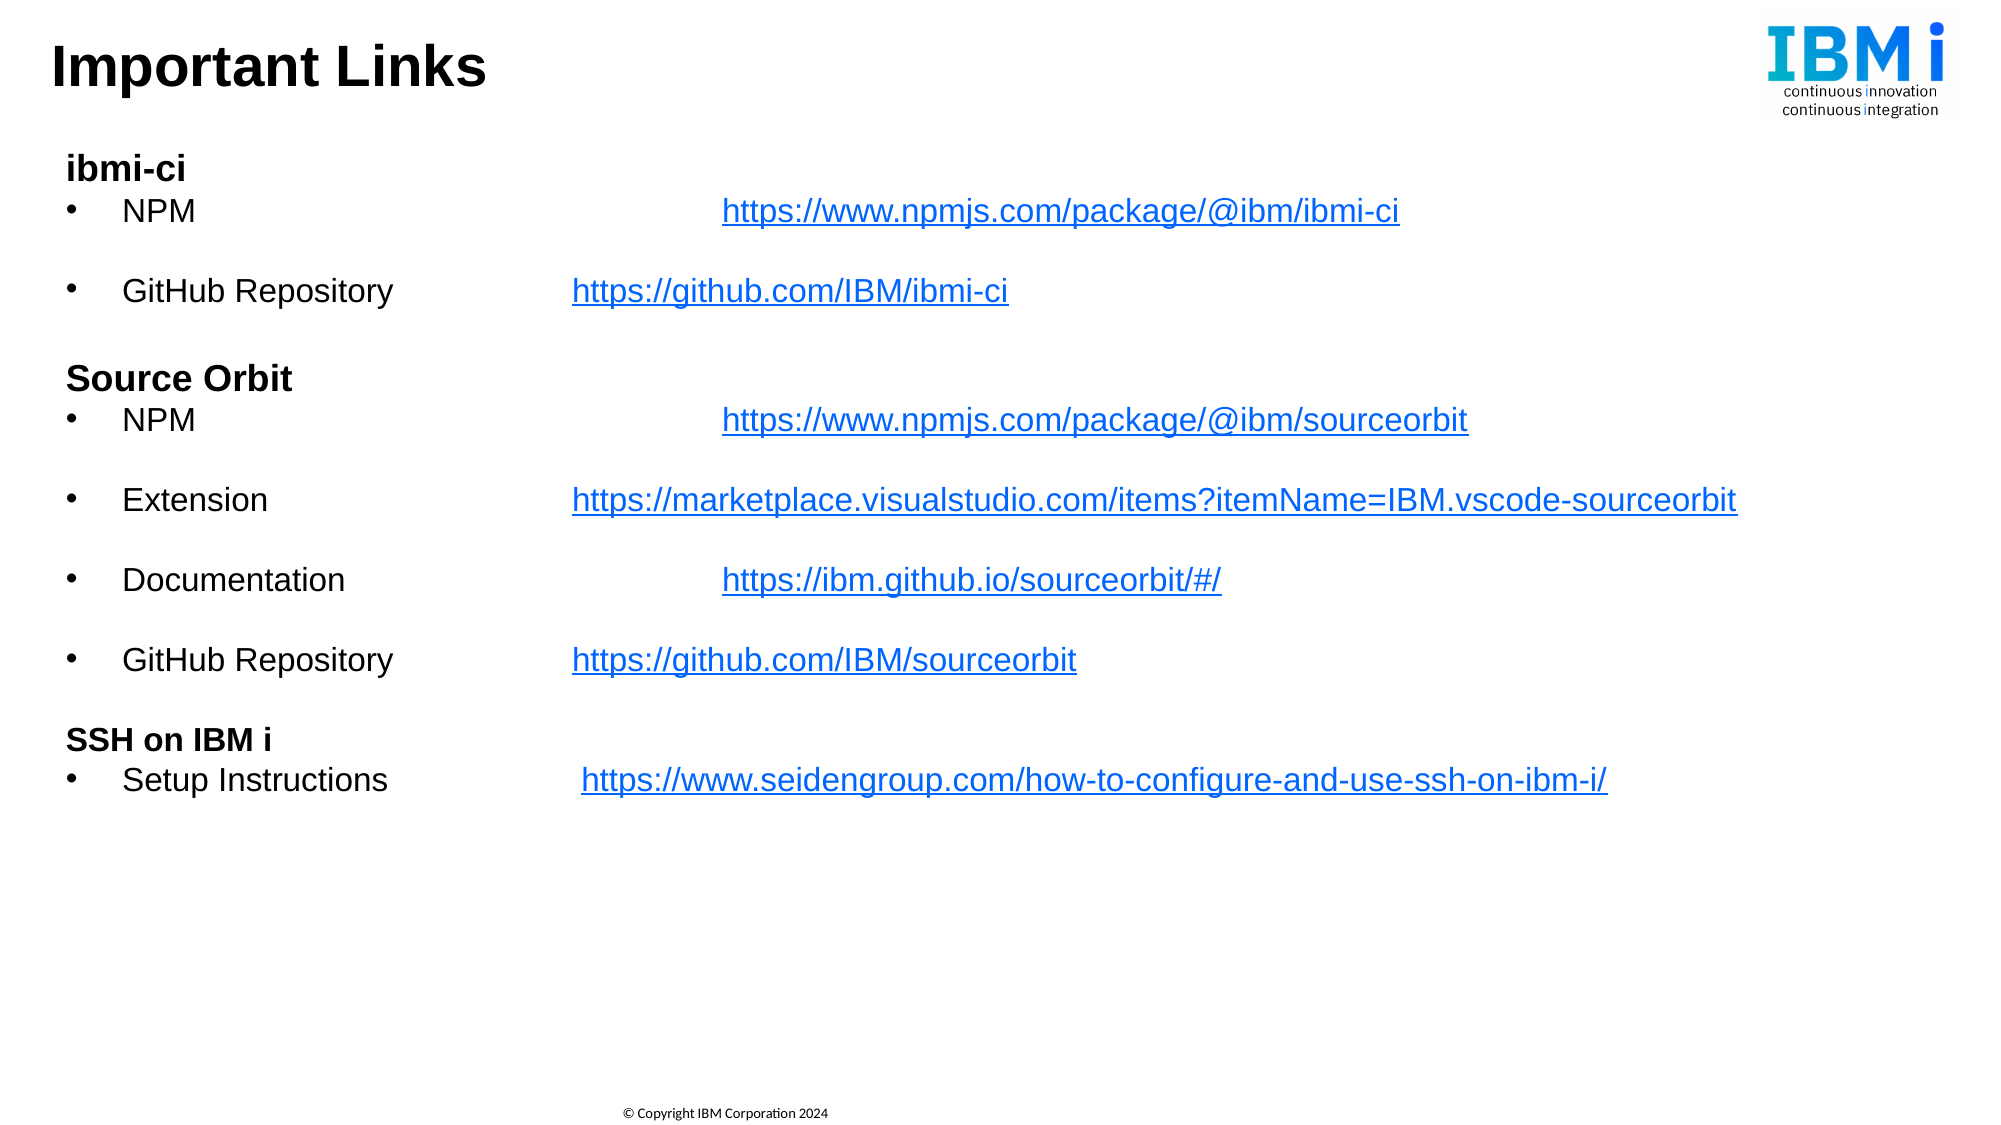

# Important Links
ibmi-ci
NPM				https://www.npmjs.com/package/@ibm/ibmi-ci

GitHub Repository		https://github.com/IBM/ibmi-ci

Source Orbit
NPM				https://www.npmjs.com/package/@ibm/sourceorbit

Extension			https://marketplace.visualstudio.com/items?itemName=IBM.vscode-sourceorbit

Documentation 			https://ibm.github.io/sourceorbit/#/

GitHub Repository		https://github.com/IBM/sourceorbit

SSH on IBM i
Setup Instructions		 https://www.seidengroup.com/how-to-configure-and-use-ssh-on-ibm-i/